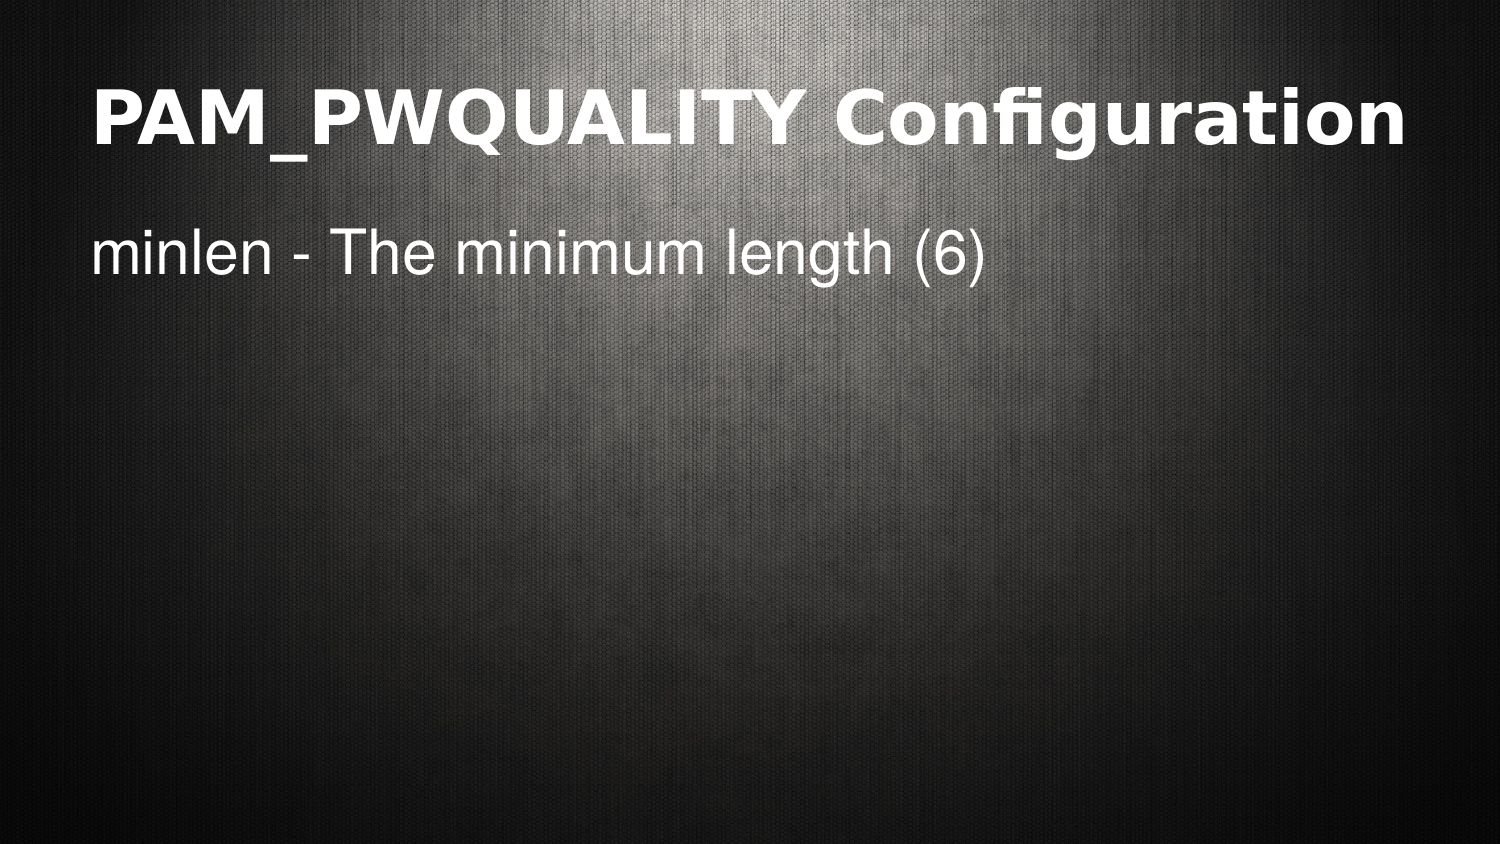

# PAM_PWQUALITY Configuration
minlen - The minimum length (6)